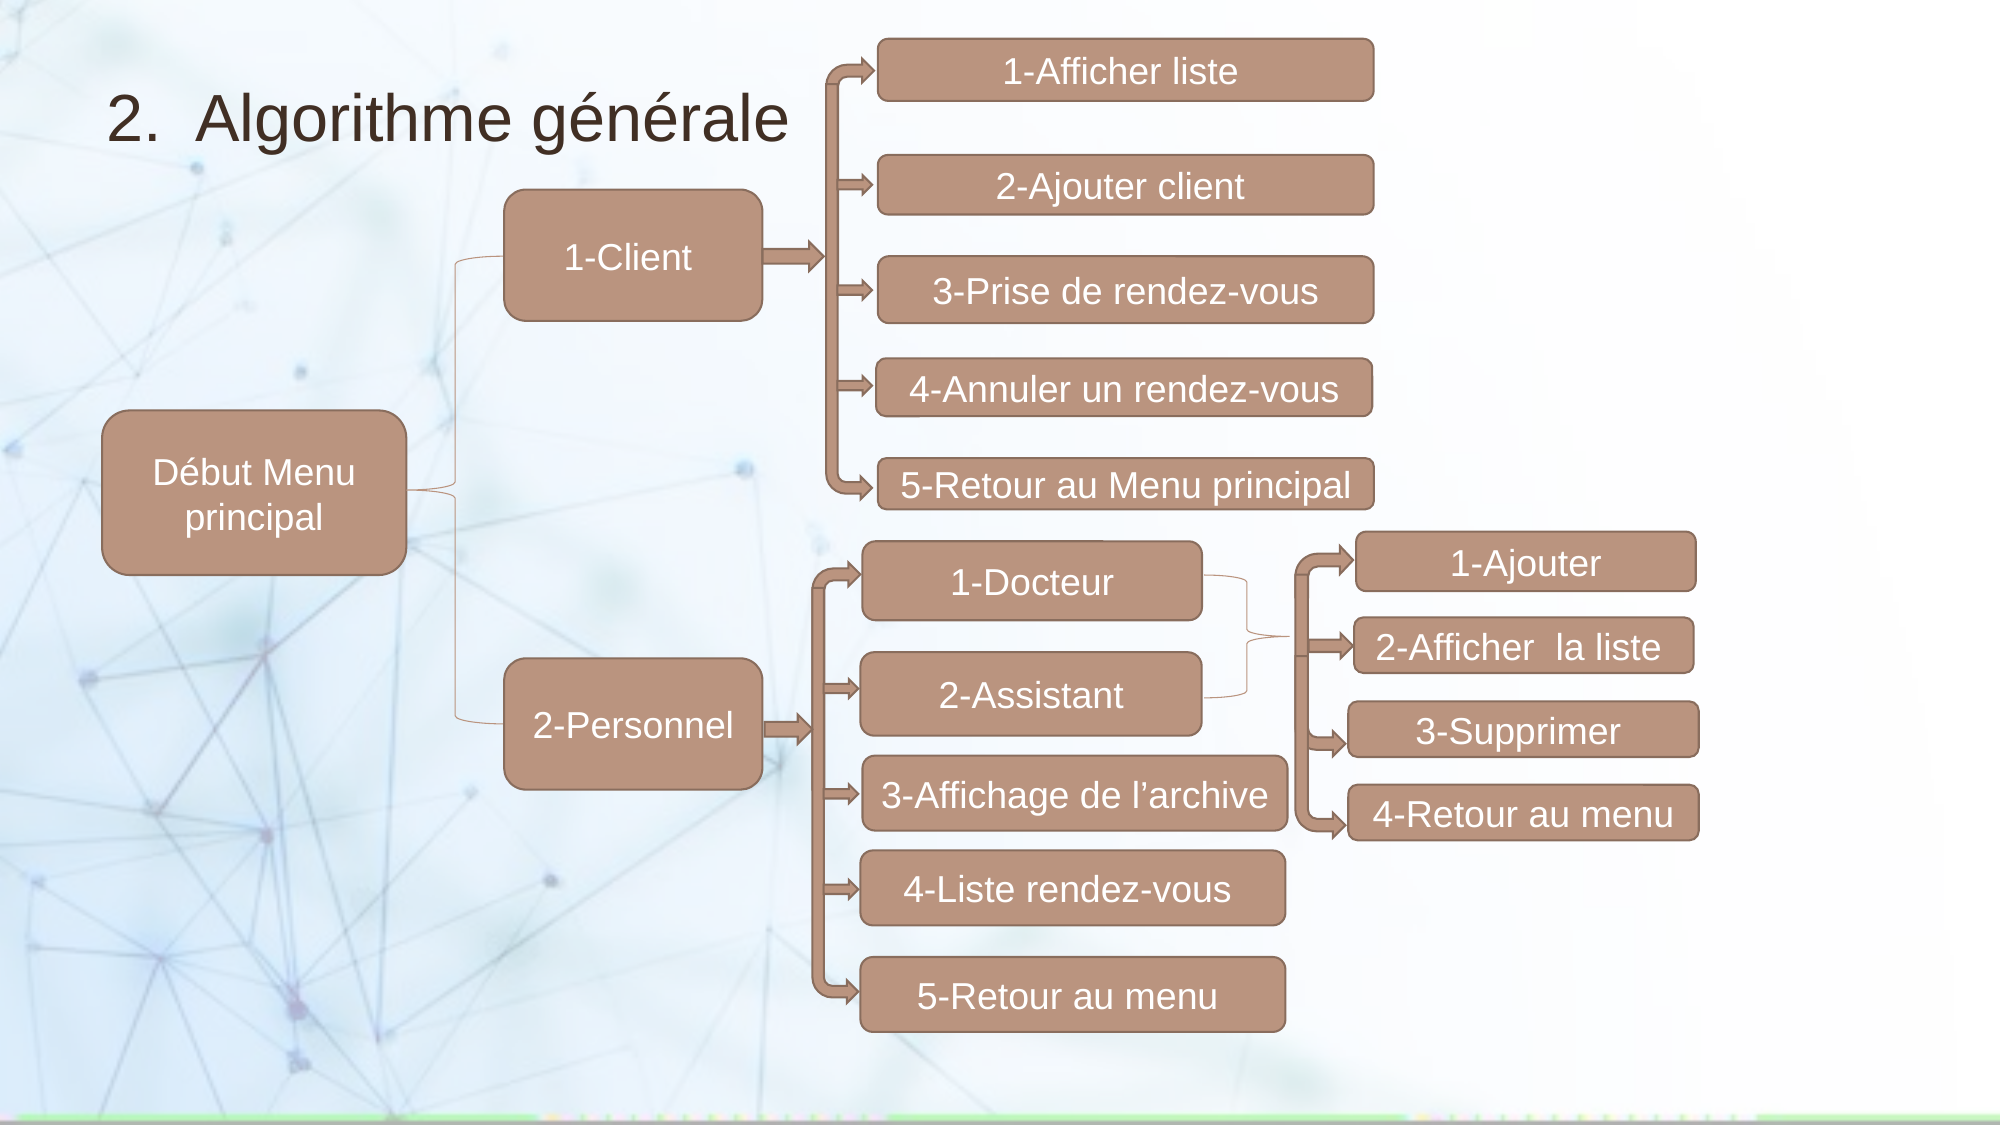

# 2.  Algorithme générale
1-Afficher liste

2-Ajouter client

1-Client

3-Prise de rendez-vous

4-Annuler un rendez-vous

Début Menu principal
5-Retour au Menu principal
1-Ajouter
1-Docteur

2-Afficher  la liste

2-Assistant

2-Personnel

3-Supprimer

3-Affichage de l’archive

4-Retour au menu
4-Liste rendez-vous

5-Retour au menu
6